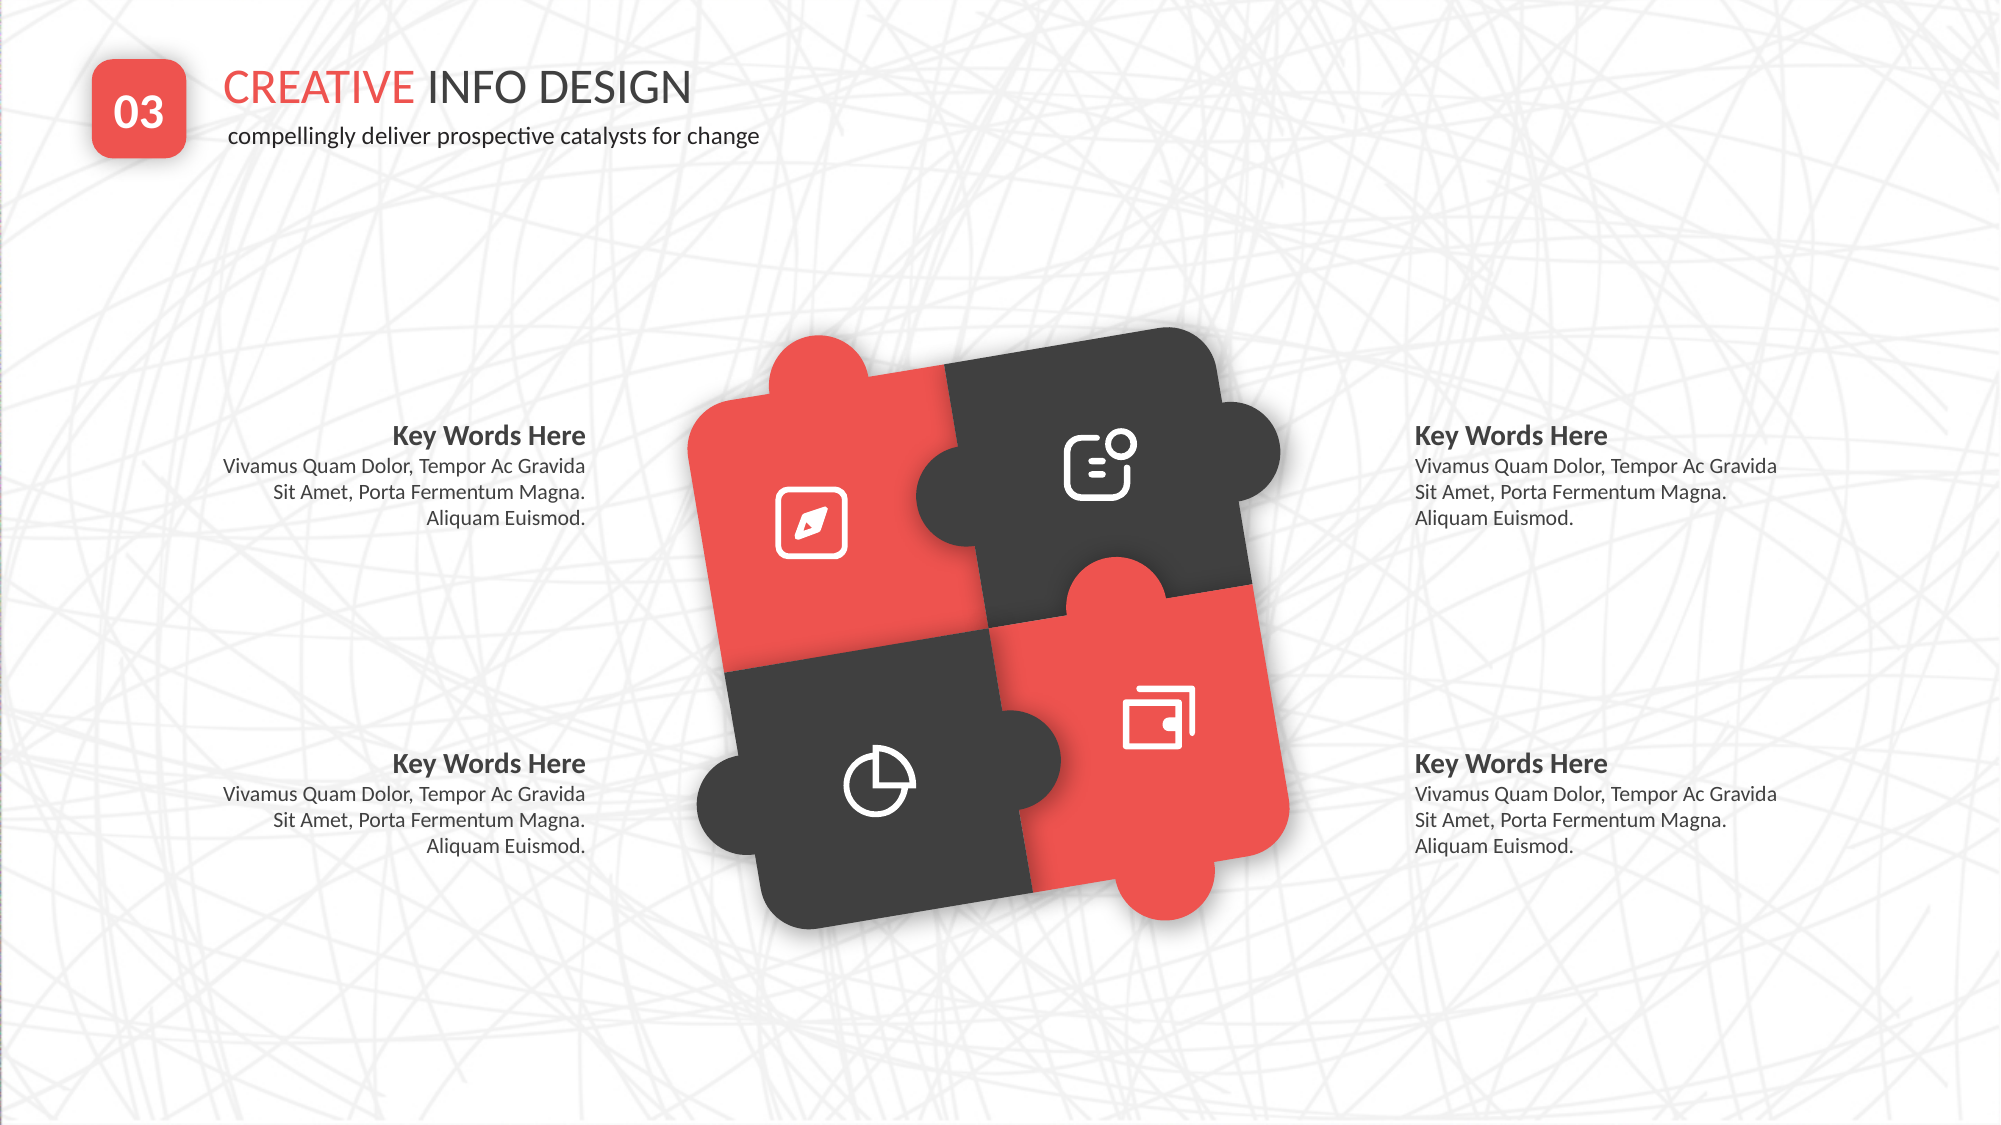

CREATIVE INFO DESIGN
compellingly deliver prospective catalysts for change
03
e7d195523061f1c0205959036996ad55c215b892a7aac5c0B9ADEF7896FB48F2EF97163A2DE1401E1875DEDC438B7864AD24CA23553DBBBD975DAF4CAD4A2592689FFB6CEE59FFA55B2702D0E5EE29CDFC0DD98BC7D6A39AC4E055256EE11BBEDCDB7C9722D66262996B68DE860BD3C77EBCAECB599909EC0E07B61811075331ABCDE6990254B8C8

Key Words Here
Vivamus Quam Dolor, Tempor Ac Gravida Sit Amet, Porta Fermentum Magna. Aliquam Euismod.
Key Words Here
Vivamus Quam Dolor, Tempor Ac Gravida Sit Amet, Porta Fermentum Magna. Aliquam Euismod.

Key Words Here
Vivamus Quam Dolor, Tempor Ac Gravida Sit Amet, Porta Fermentum Magna. Aliquam Euismod.
Key Words Here
Vivamus Quam Dolor, Tempor Ac Gravida Sit Amet, Porta Fermentum Magna. Aliquam Euismod.